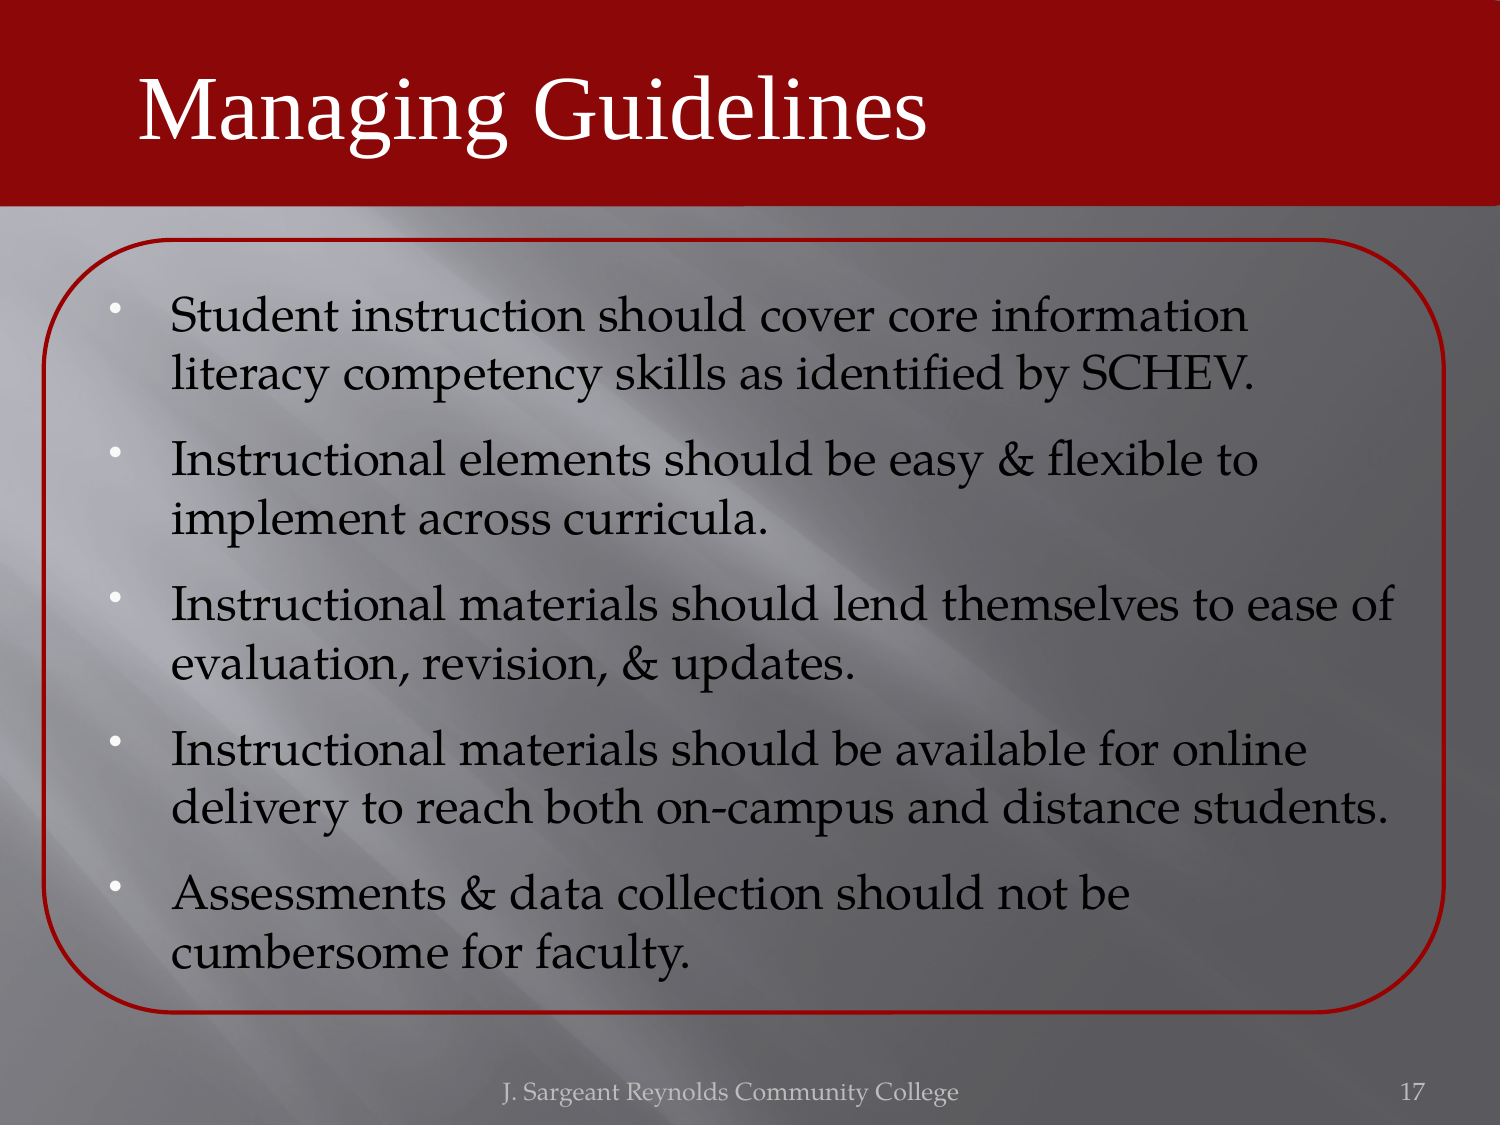

Managing Guidelines
# Managing Guidelines

Student instruction should cover core information literacy competency skills as identified by SCHEV.
Instructional elements should be easy & flexible to implement across curricula.
Instructional materials should lend themselves to ease of evaluation, revision, & updates.
Instructional materials should be available for online delivery to reach both on-campus and distance students.
Assessments & data collection should not be cumbersome for faculty.

J. Sargeant Reynolds Community College
17